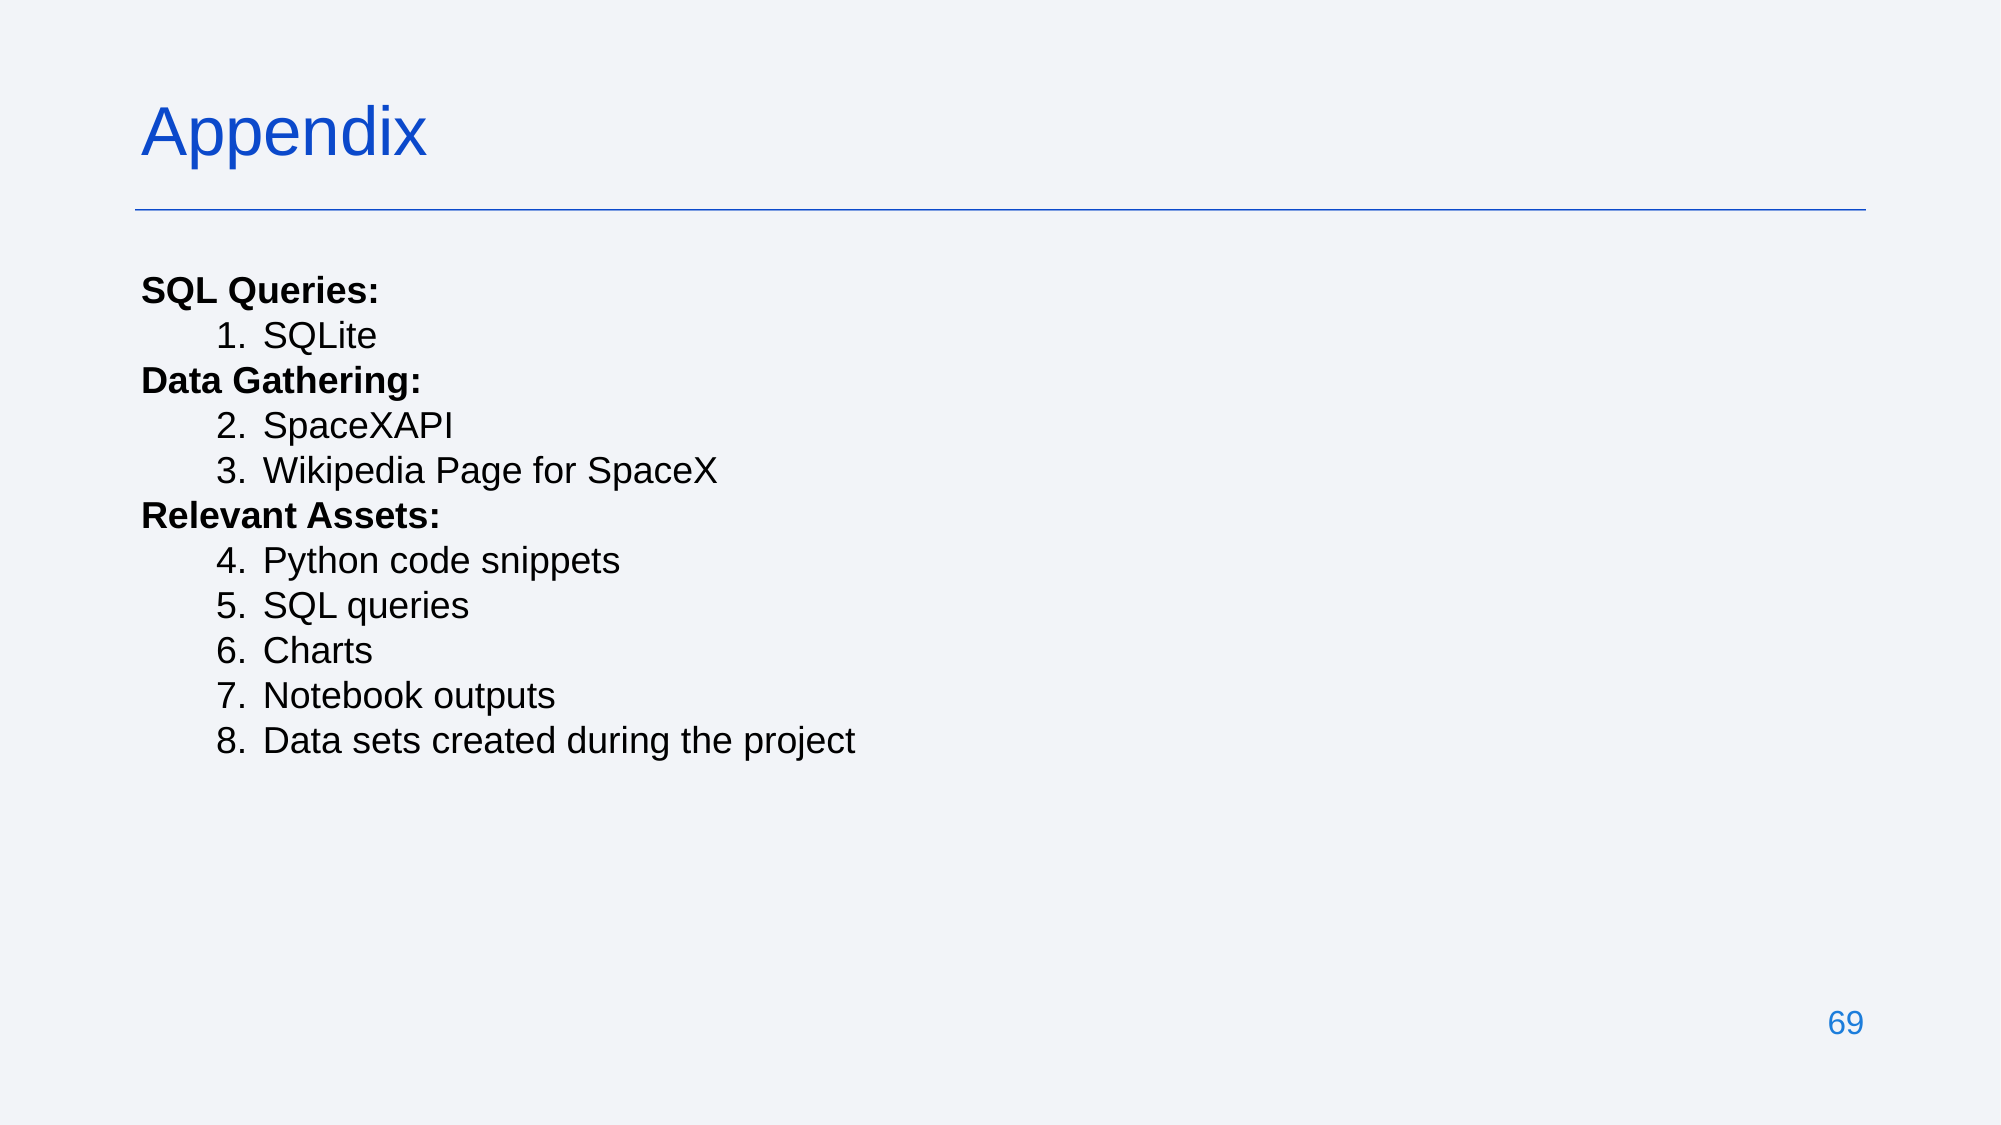

Appendix
SQL Queries:
SQLite
Data Gathering:
SpaceXAPI
Wikipedia Page for SpaceX
Relevant Assets:
Python code snippets
SQL queries
Charts
Notebook outputs
Data sets created during the project
69